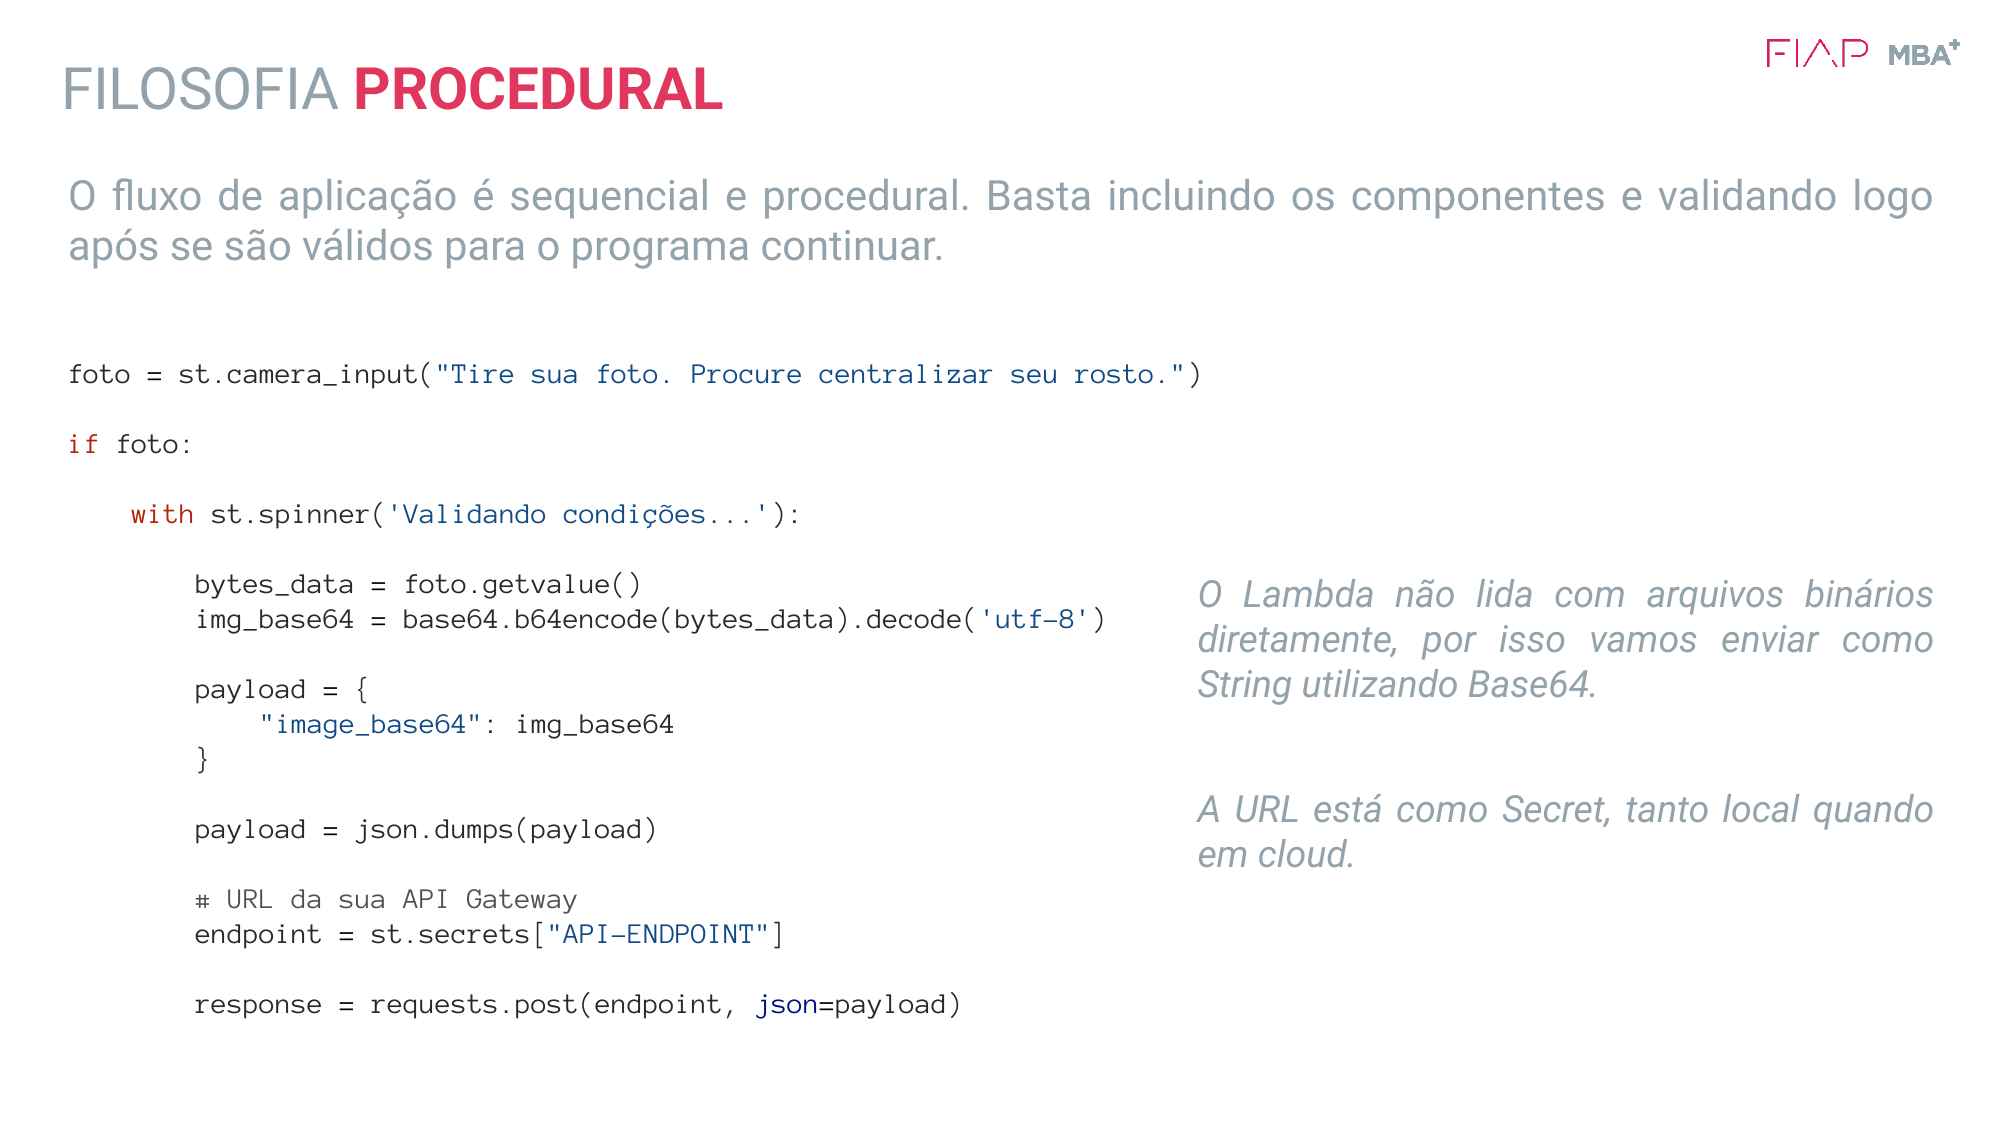

# FILOSOFIA PROCEDURAL
O fluxo de aplicação é sequencial e procedural. Basta incluindo os componentes e validando logo após se são válidos para o programa continuar.
foto = st.camera_input("Tire sua foto. Procure centralizar seu rosto.")
if foto:
    with st.spinner('Validando condições...'):

        bytes_data = foto.getvalue()
        img_base64 = base64.b64encode(bytes_data).decode('utf-8')

        payload = {
            "image_base64": img_base64
        }
        payload = json.dumps(payload)
        # URL da sua API Gateway
        endpoint = st.secrets["API-ENDPOINT"]
        response = requests.post(endpoint, json=payload)
O Lambda não lida com arquivos binários diretamente, por isso vamos enviar como String utilizando Base64.
A URL está como Secret, tanto local quando em cloud.